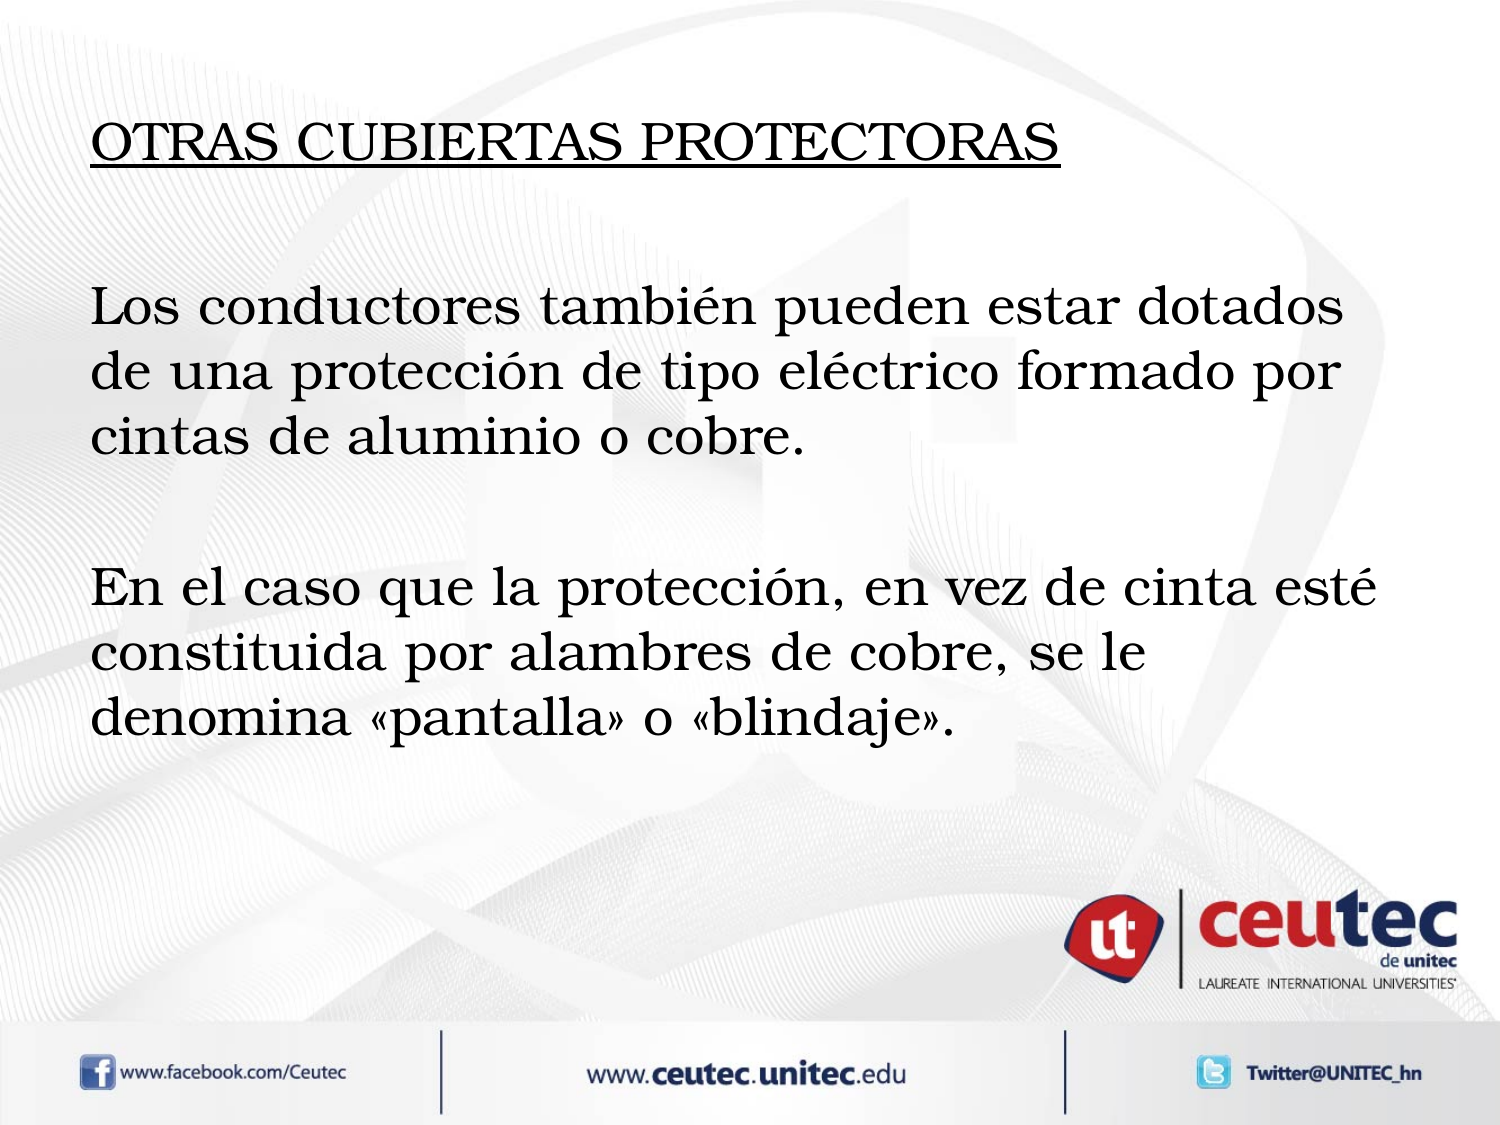

# OTRAS CUBIERTAS PROTECTORAS
Los conductores también pueden estar dotados de una protección de tipo eléctrico formado por cintas de aluminio o cobre.

En el caso que la protección, en vez de cinta esté constituida por alambres de cobre, se le denomina «pantalla» o «blindaje».